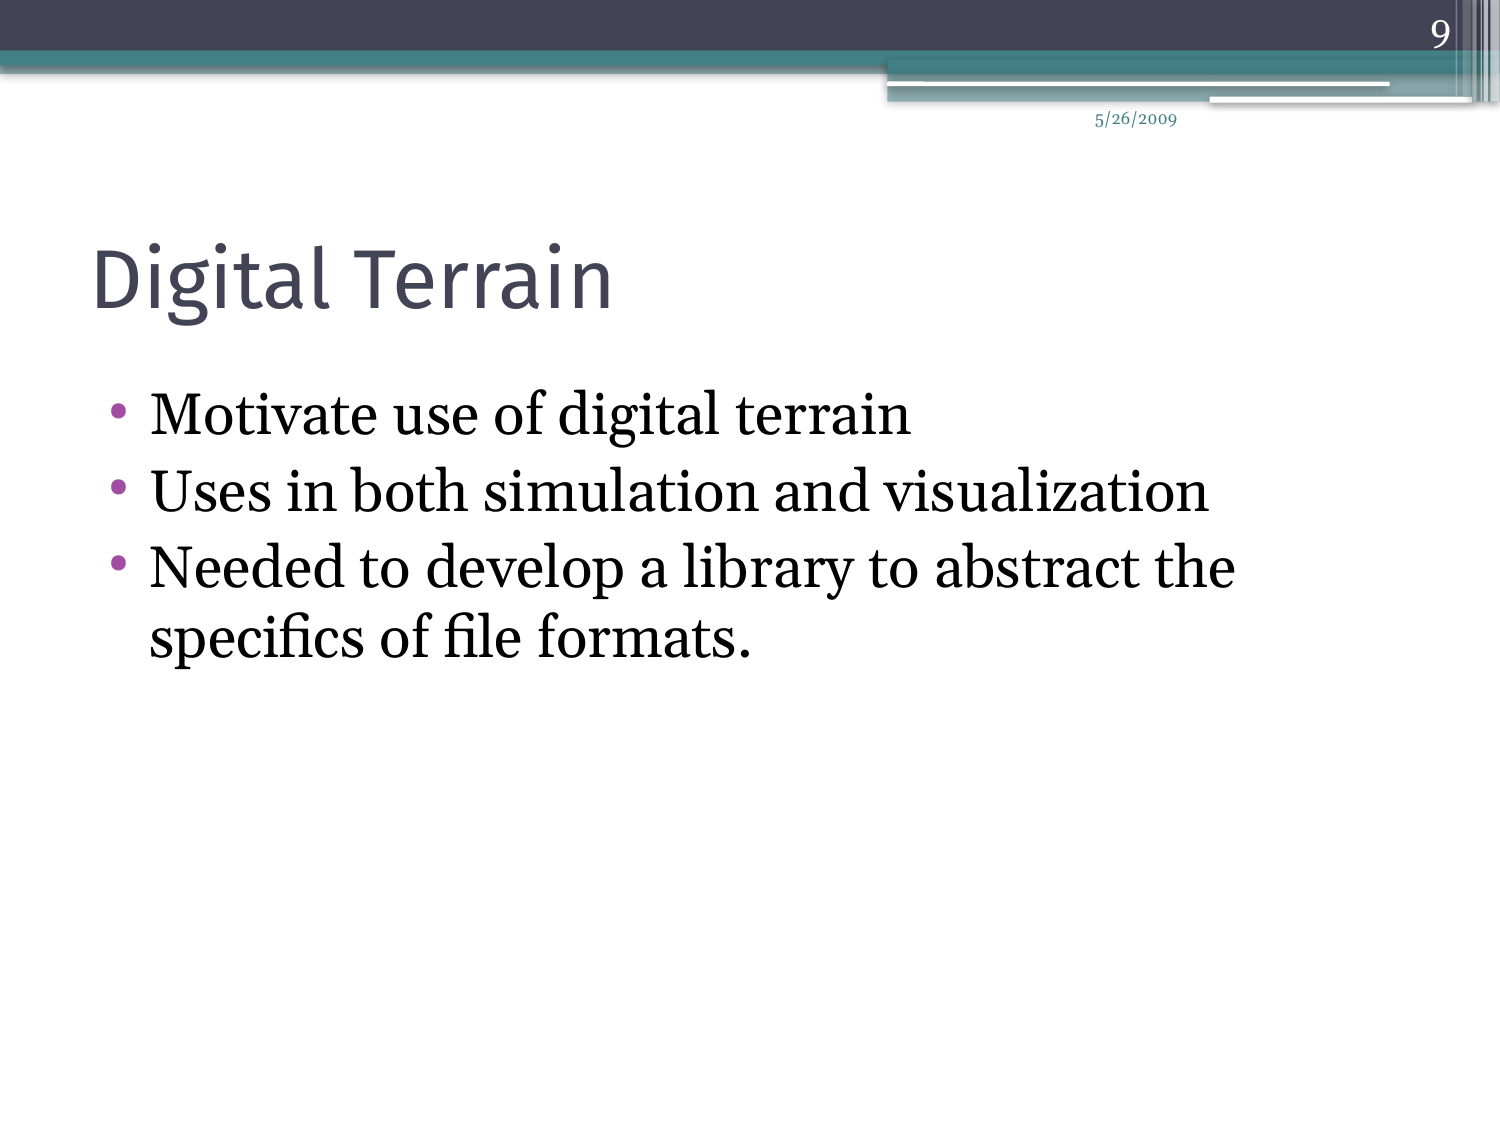

9
5/26/2009
# Digital Terrain
Motivate use of digital terrain
Uses in both simulation and visualization
Needed to develop a library to abstract the specifics of file formats.